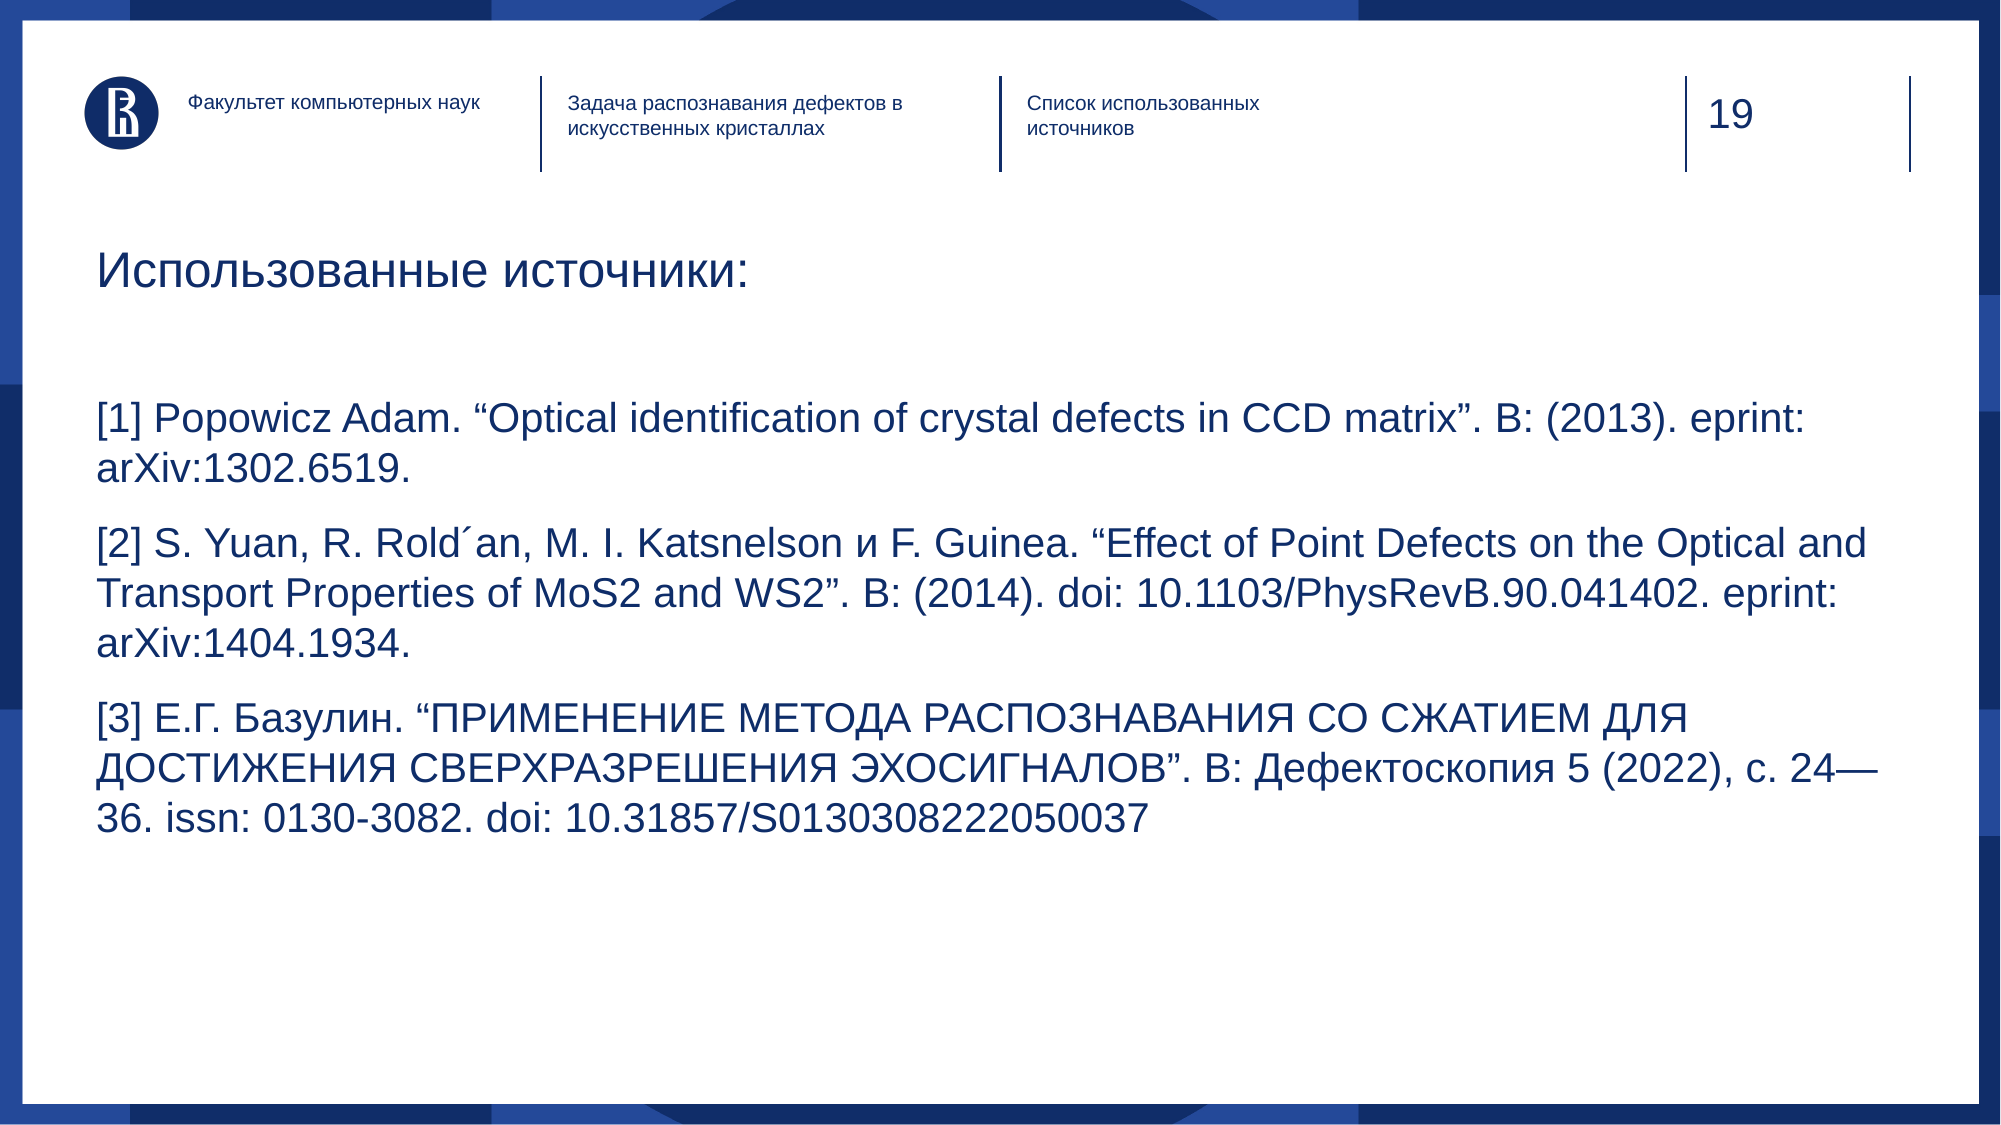

Факультет компьютерных наук

Задача распознавания дефектов в искусственных кристаллах
Список использованных источников
# Использованные источники:
[1] Popowicz Adam. “Optical identification of crystal defects in CCD matrix”. В: (2013). eprint: arXiv:1302.6519.
[2] S. Yuan, R. Rold´an, M. I. Katsnelson и F. Guinea. “Effect of Point Defects on the Optical and Transport Properties of MoS2 and WS2”. В: (2014). doi: 10.1103/PhysRevB.90.041402. eprint: arXiv:1404.1934.
[3] Е.Г. Базулин. “ПРИМЕНЕНИЕ МЕТОДА РАСПОЗНАВАНИЯ СО СЖАТИЕМ ДЛЯ ДОСТИЖЕНИЯ СВЕРХРАЗРЕШЕНИЯ ЭХОСИГНАЛОВ”. В: Дефектоскопия 5 (2022), с. 24—36. issn: 0130-3082. doi: 10.31857/S0130308222050037